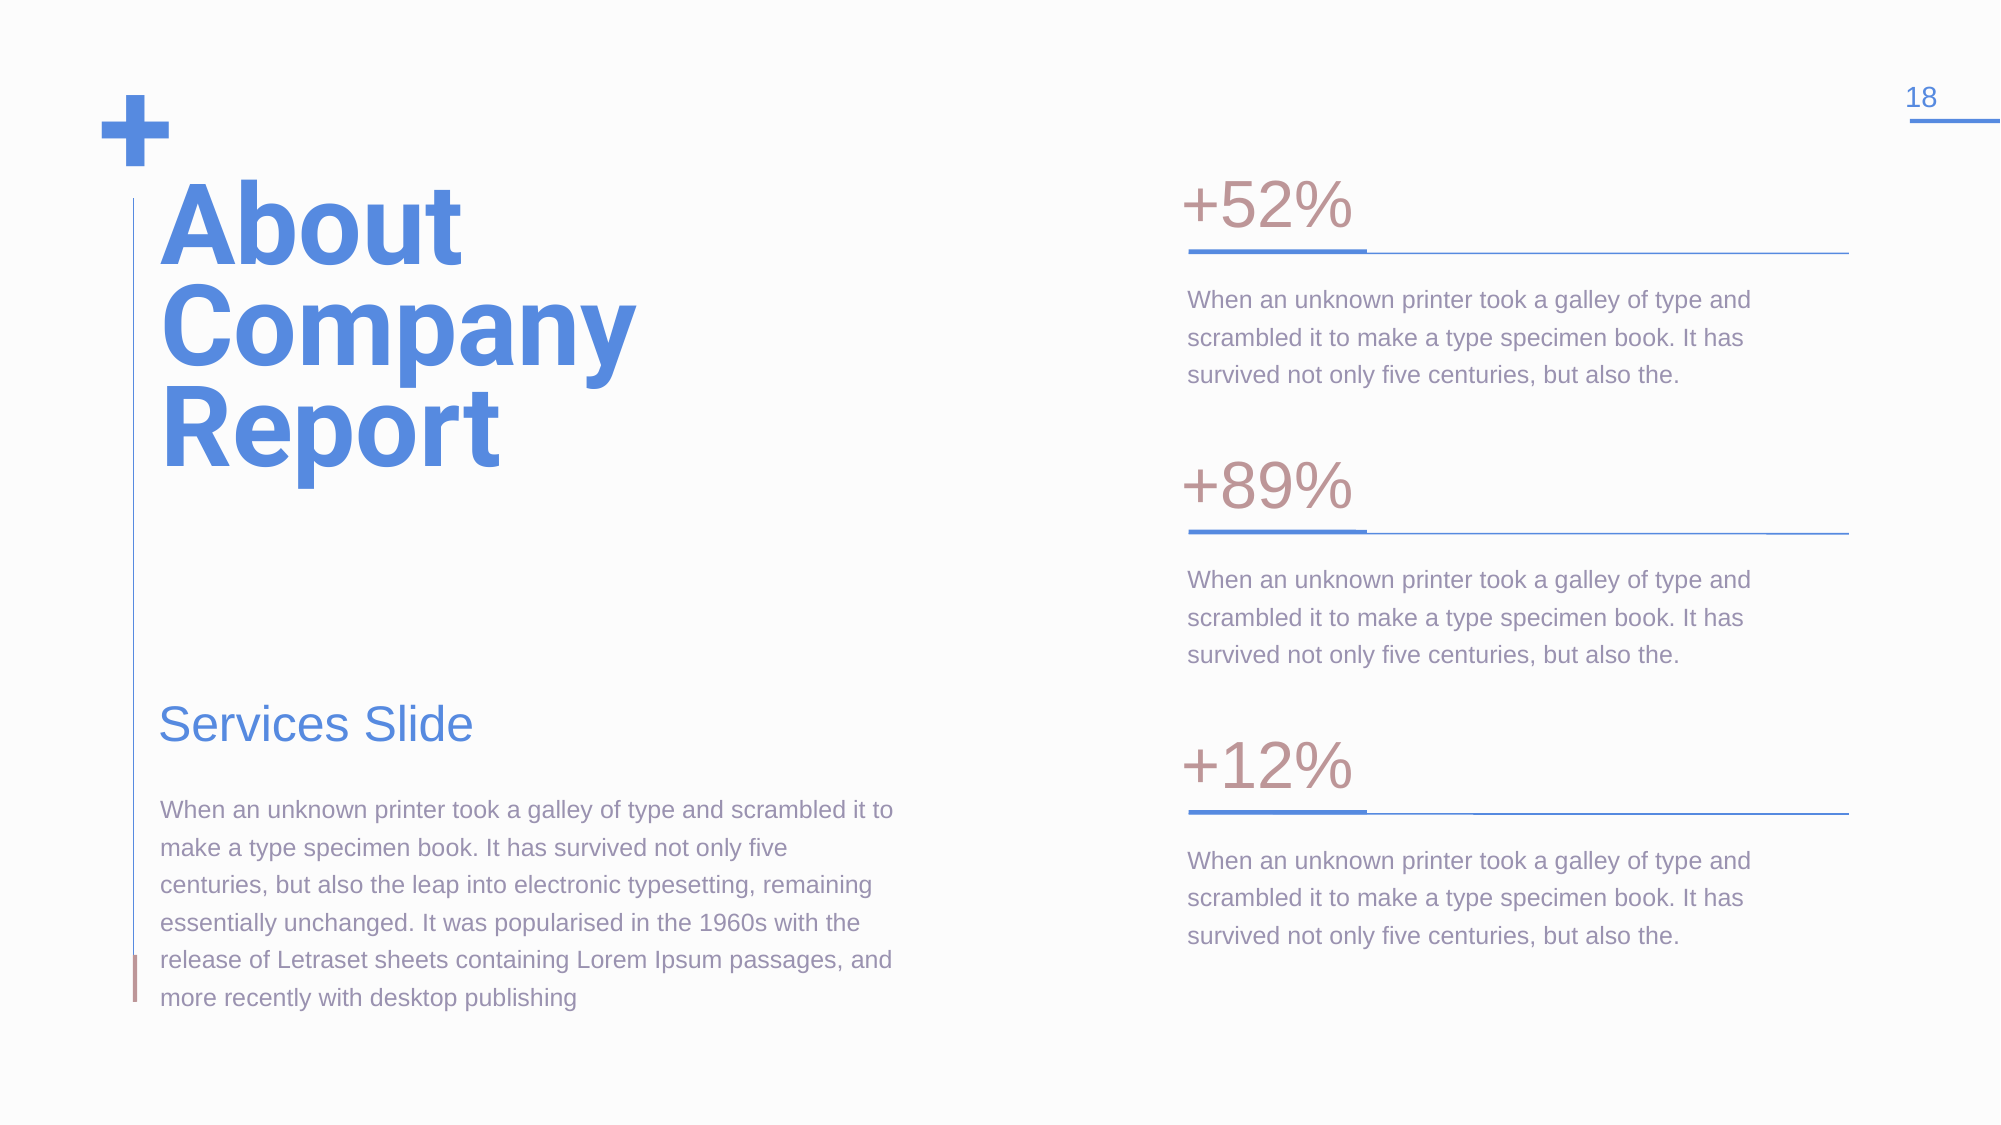

18
+52%

When an unknown printer took a galley of type and scrambled it to make a type specimen book. It has survived not only five centuries, but also the.
# About Company Report

+89%

When an unknown printer took a galley of type and scrambled it to make a type specimen book. It has survived not only five centuries, but also the.
Services Slide
+12%

When an unknown printer took a galley of type and scrambled it to make a type specimen book. It has survived not only five centuries, but also the.
When an unknown printer took a galley of type and scrambled it to make a type specimen book. It has survived not only five centuries, but also the leap into electronic typesetting, remaining essentially unchanged. It was popularised in the 1960s with the release of Letraset sheets containing Lorem Ipsum passages, and more recently with desktop publishing